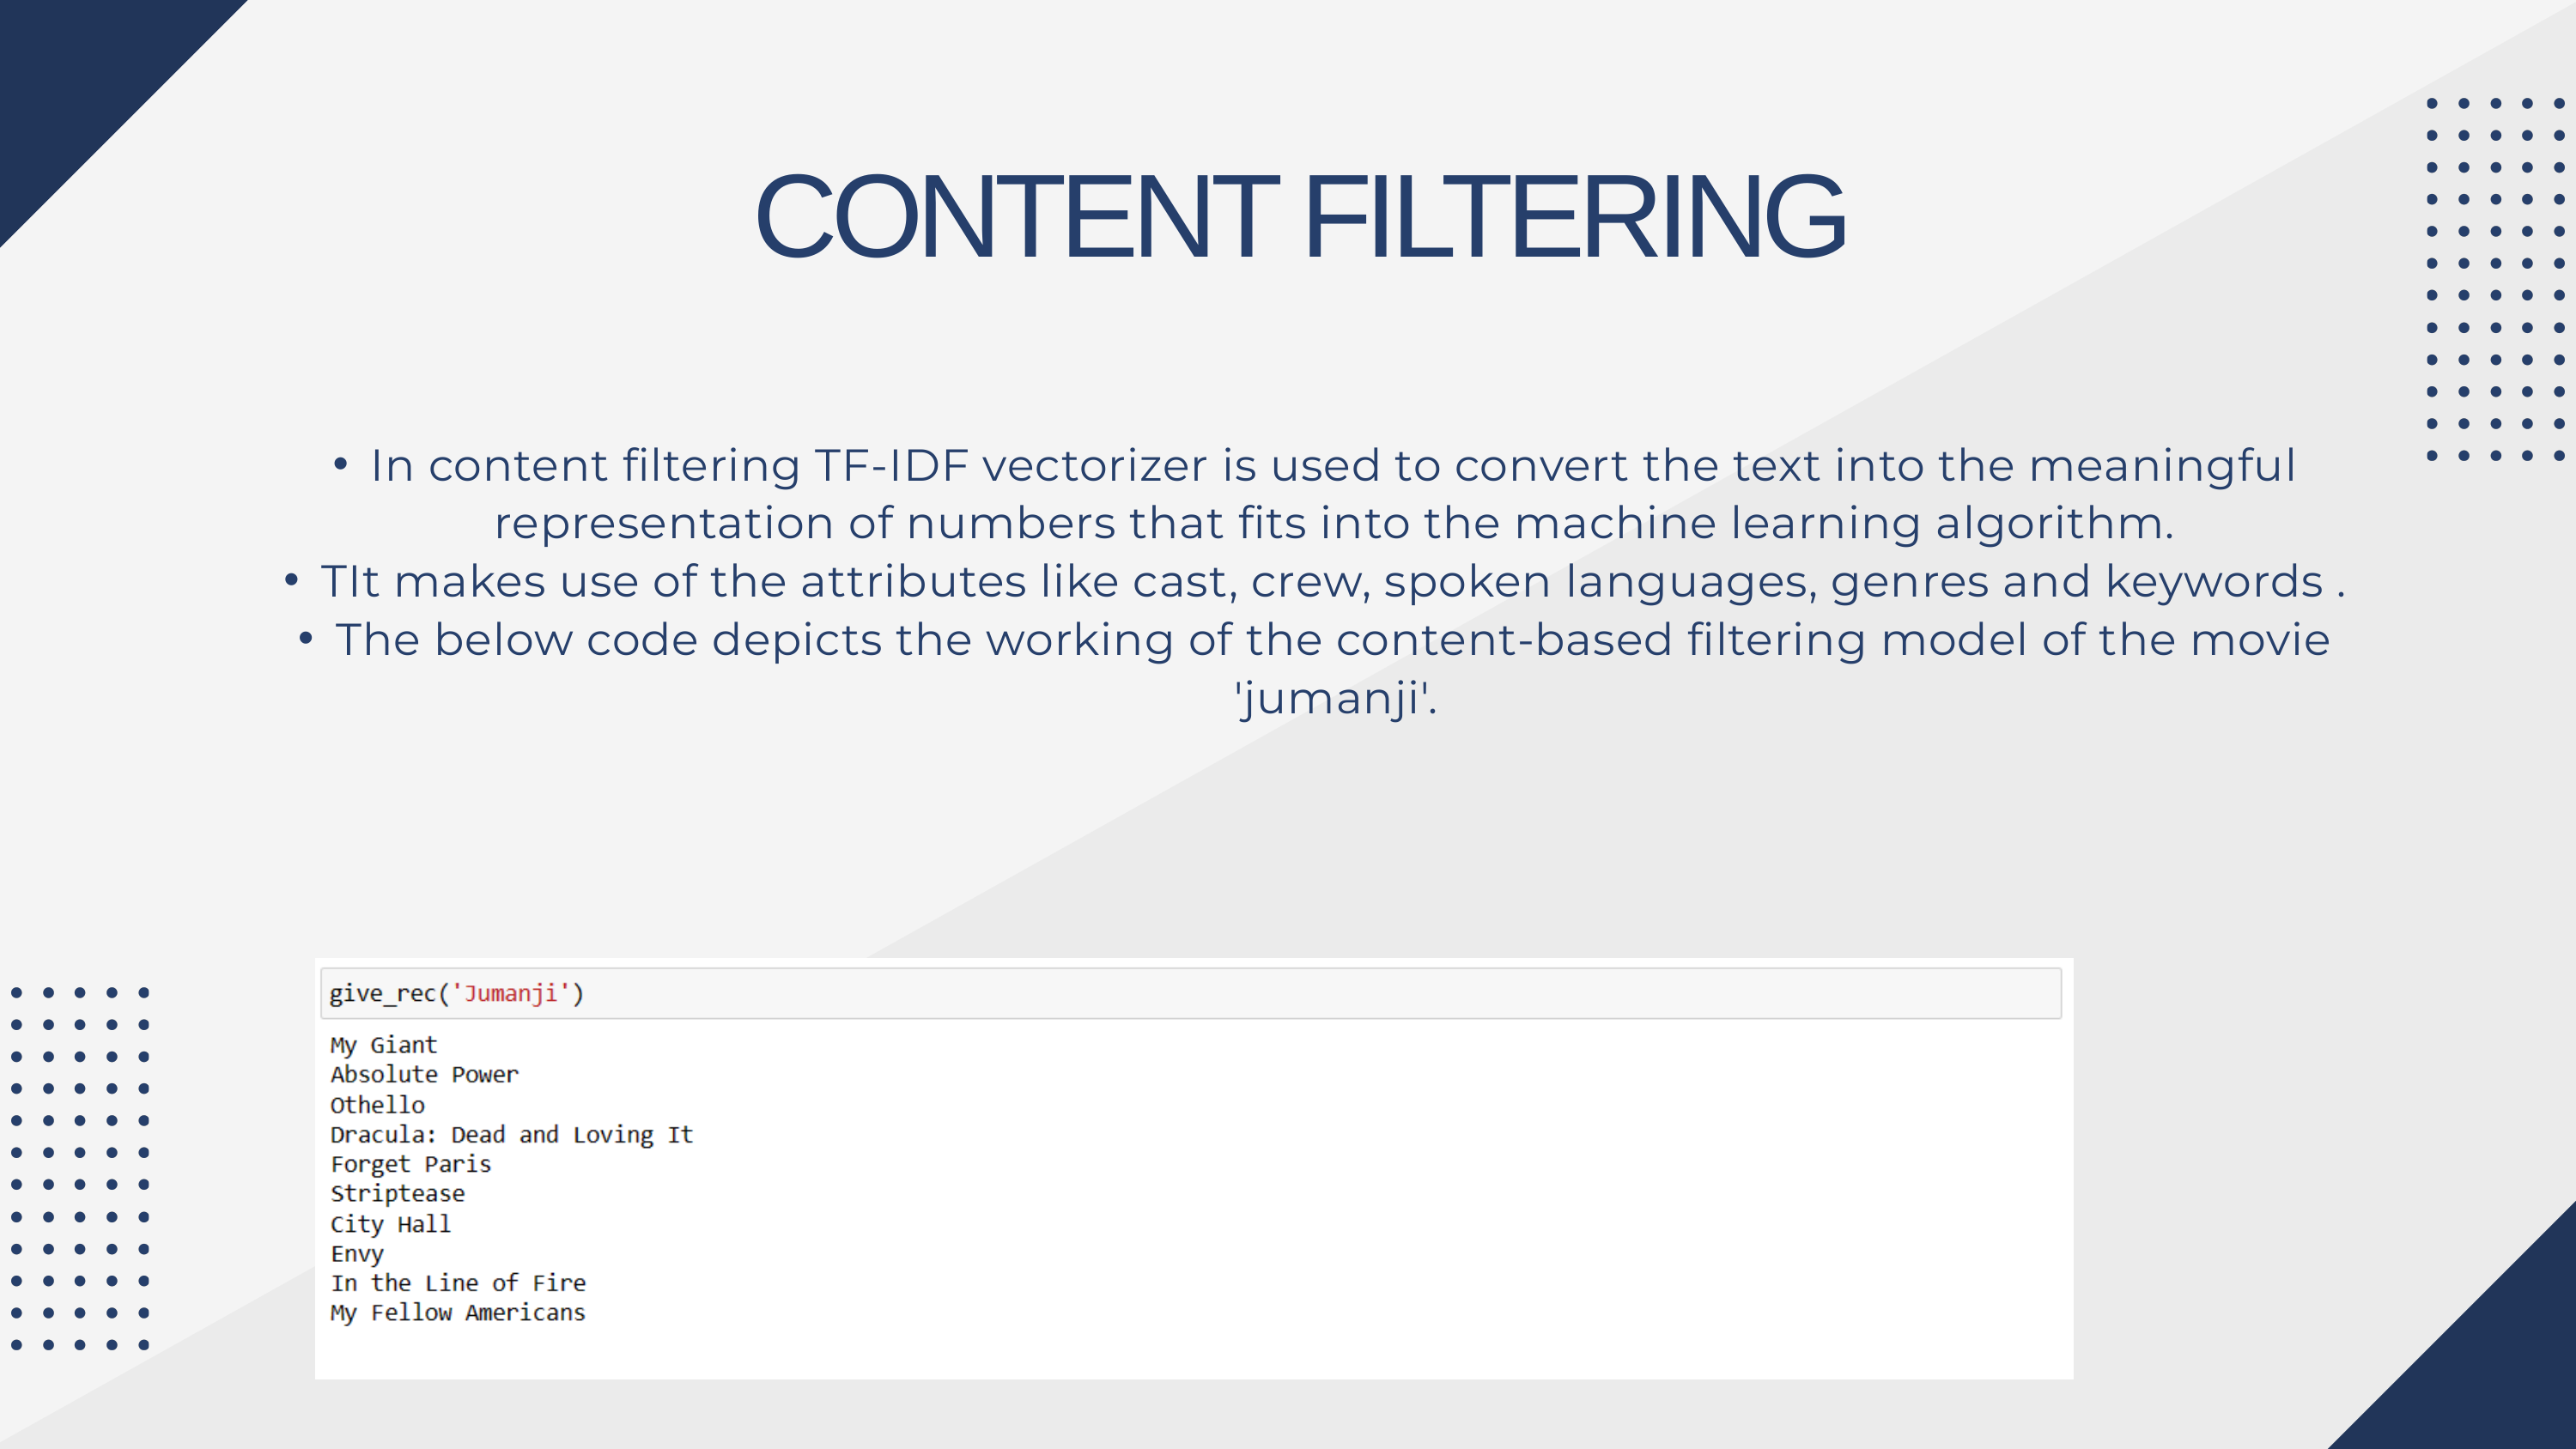

CONTENT FILTERING
In content filtering TF-IDF vectorizer is used to convert the text into the meaningful representation of numbers that fits into the machine learning algorithm.
TIt makes use of the attributes like cast, crew, spoken languages, genres and keywords .
The below code depicts the working of the content-based filtering model of the movie 'jumanji'.